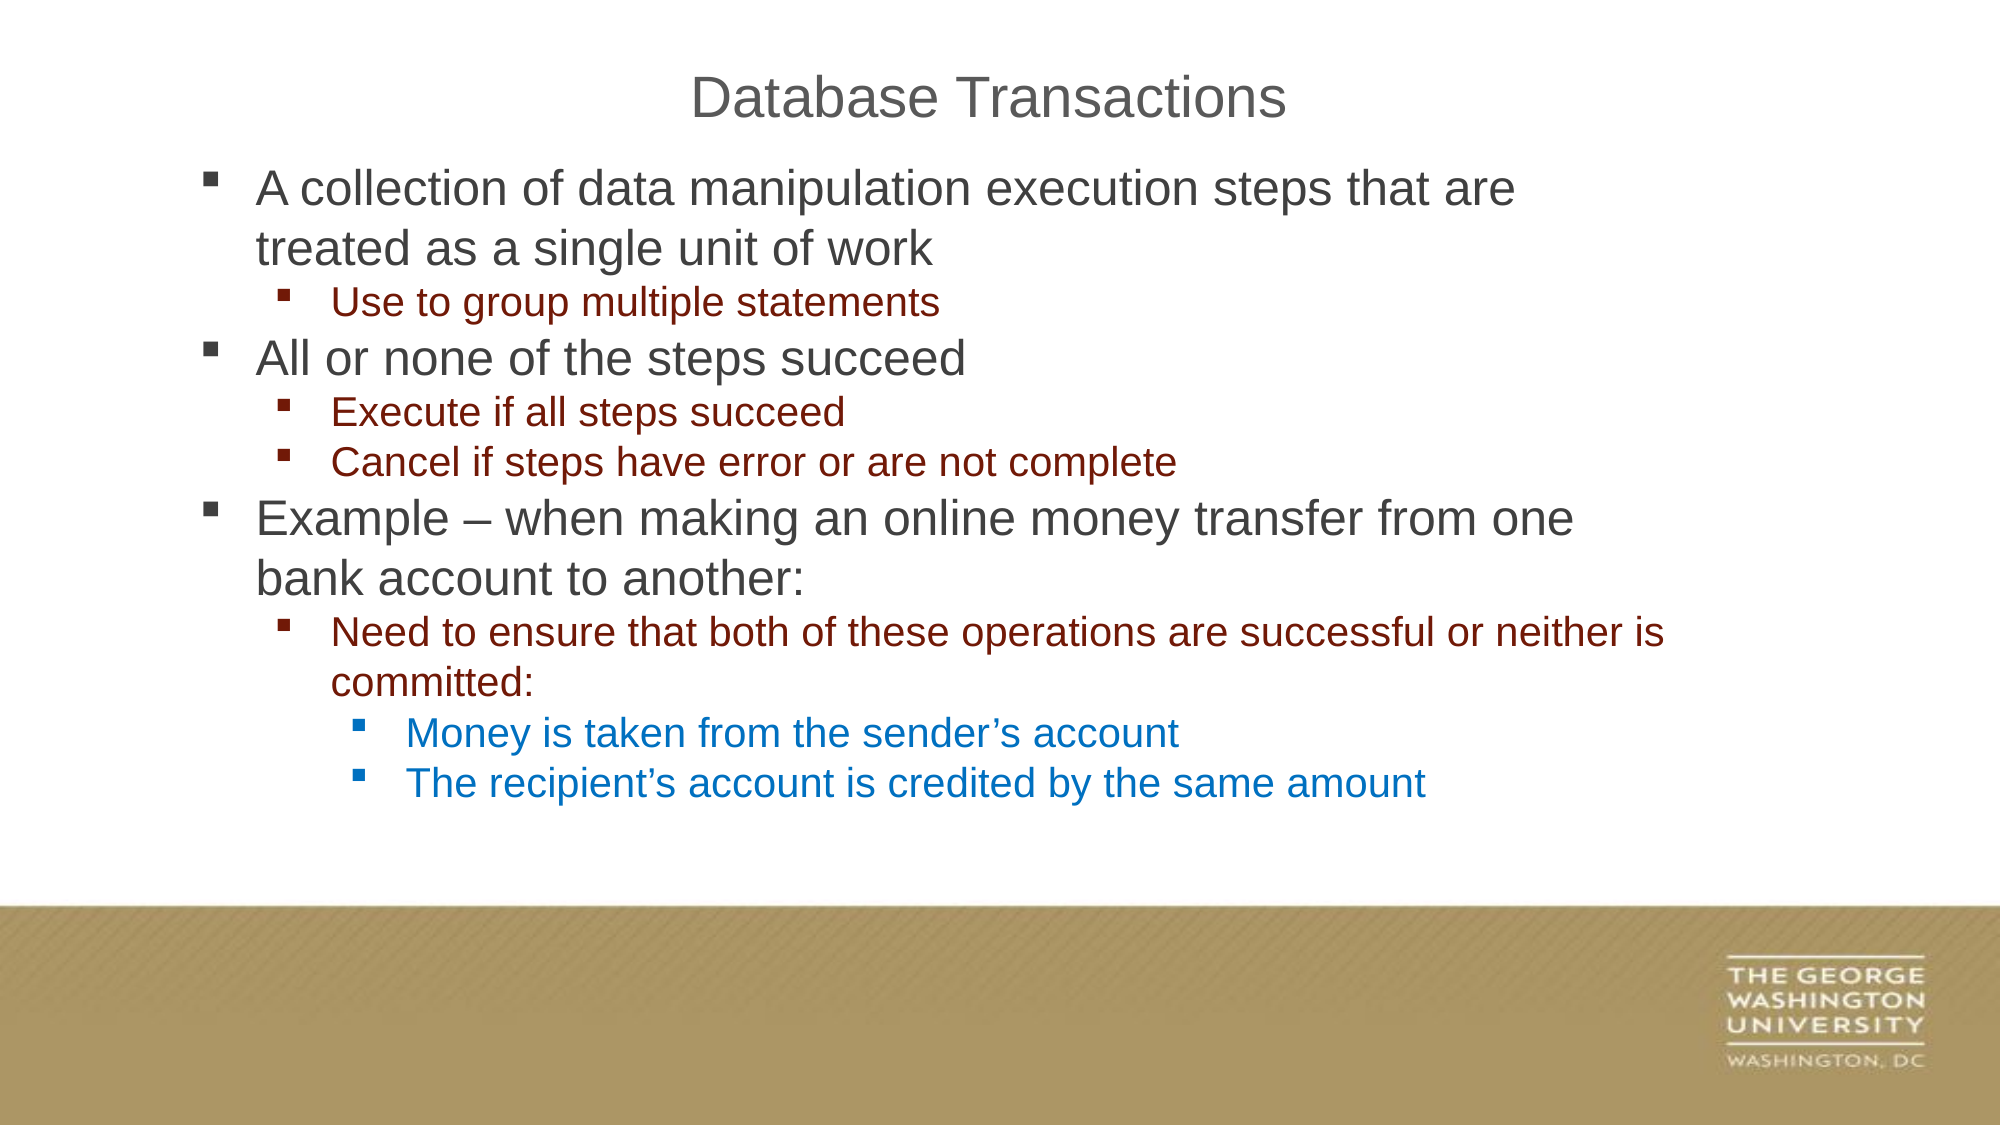

Database Transactions
A collection of data manipulation execution steps that are treated as a single unit of work
Use to group multiple statements
All or none of the steps succeed
Execute if all steps succeed
Cancel if steps have error or are not complete
Example – when making an online money transfer from one bank account to another:
Need to ensure that both of these operations are successful or neither is committed:
Money is taken from the sender’s account
The recipient’s account is credited by the same amount